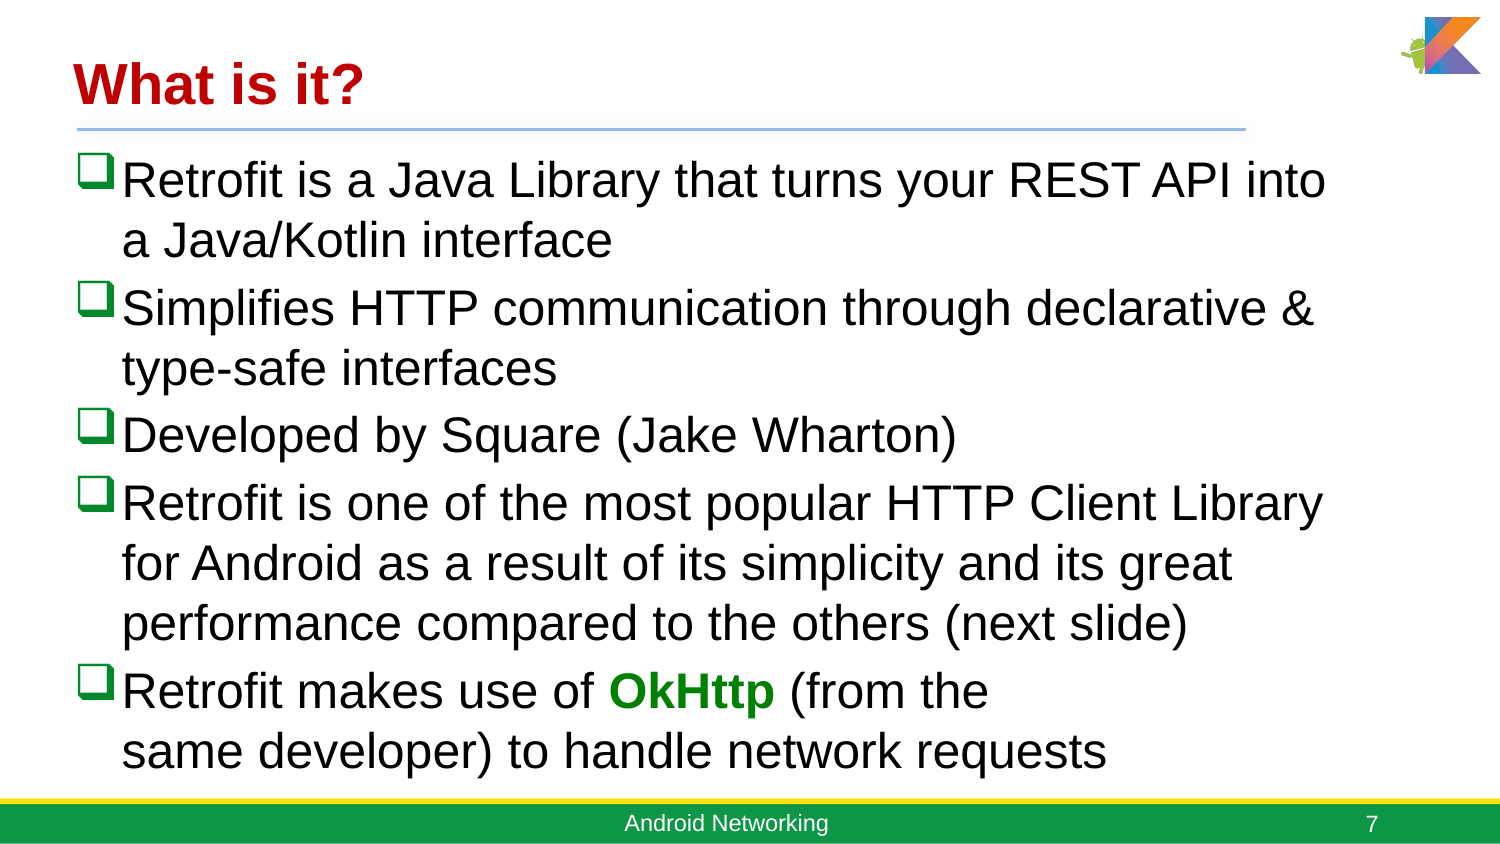

# What is it?
Retrofit is a Java Library that turns your REST API into a Java/Kotlin interface
Simplifies HTTP communication through declarative & type-safe interfaces
Developed by Square (Jake Wharton)
Retrofit is one of the most popular HTTP Client Library for Android as a result of its simplicity and its great performance compared to the others (next slide)
Retrofit makes use of OkHttp (from the
same developer) to handle network requests

7
Android Networking